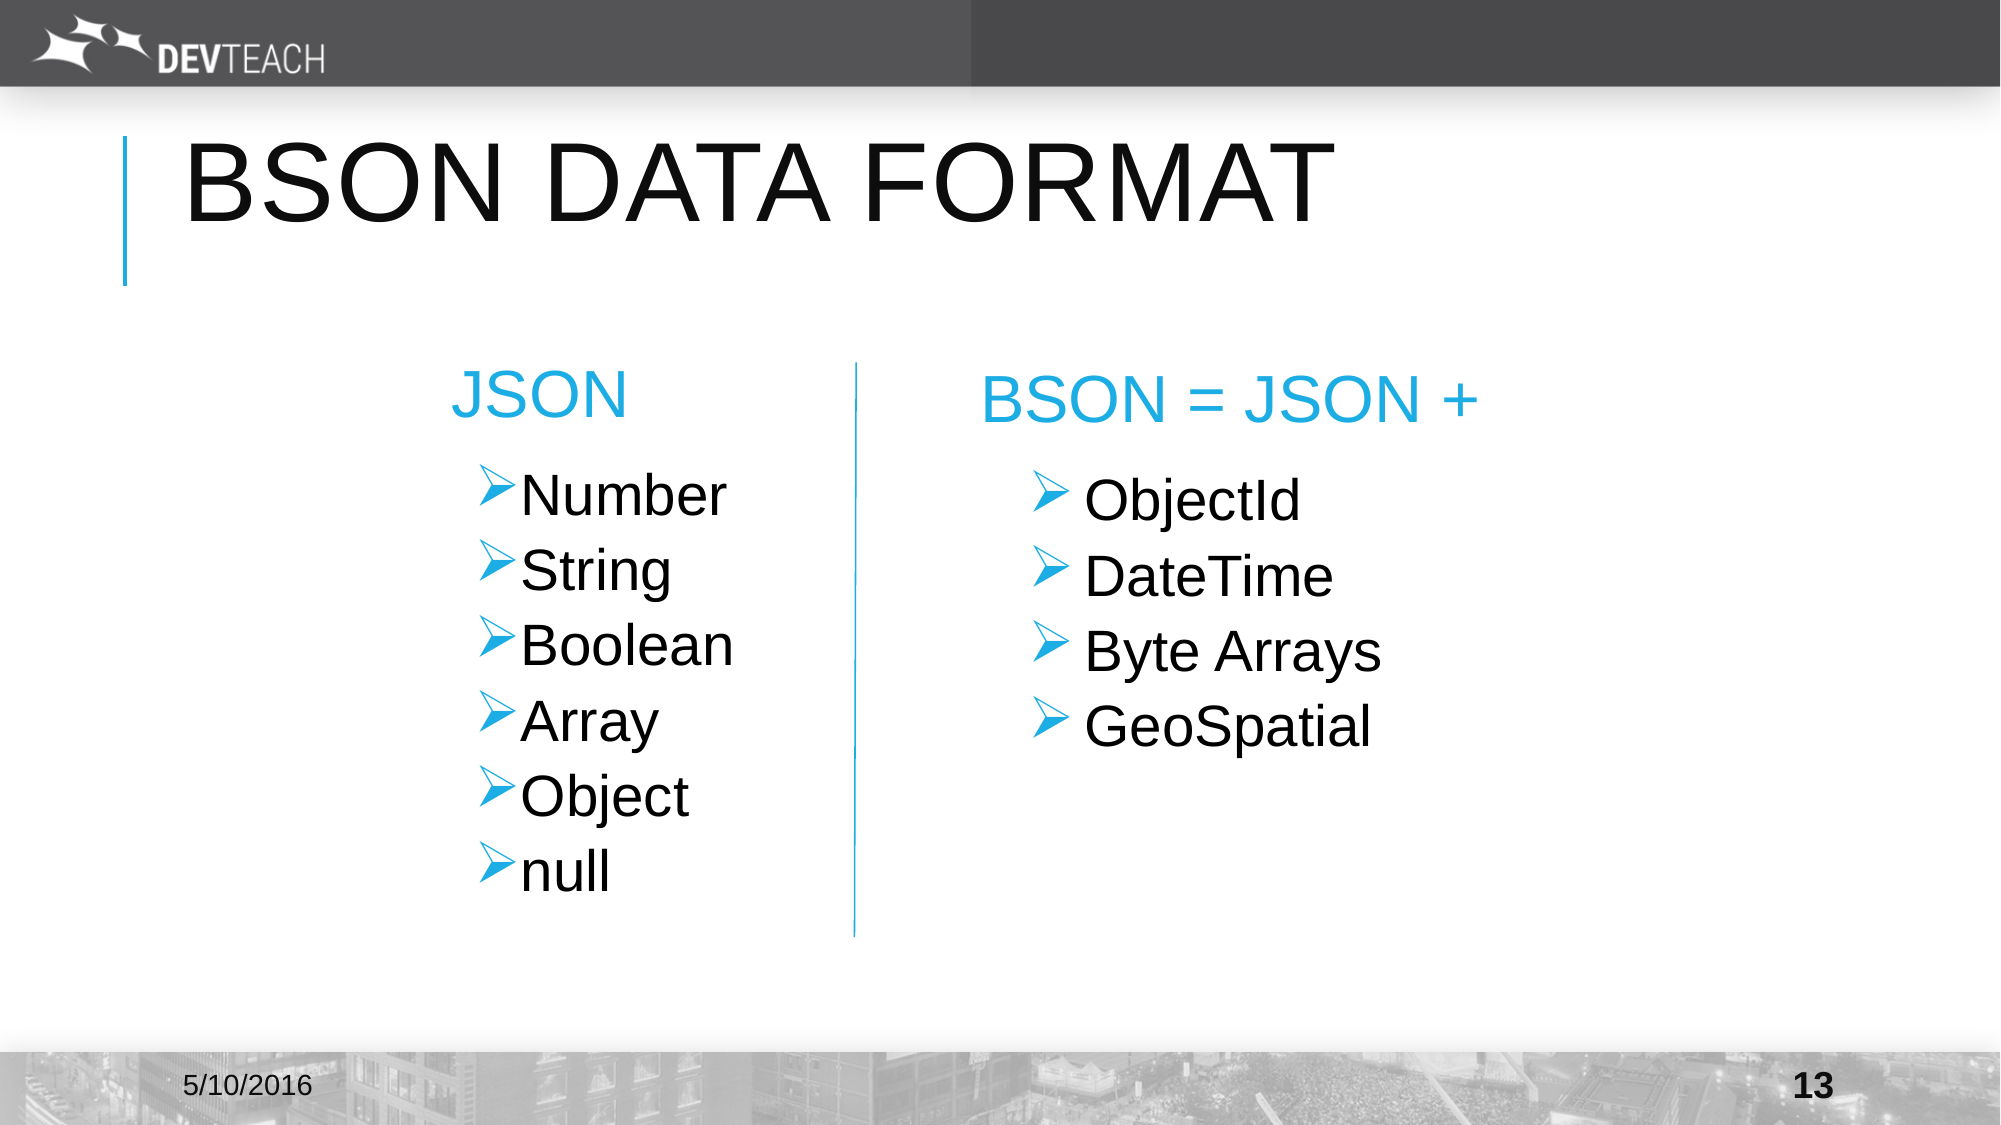

# BSON DATA FORMAT
JSON
BSON = JSON +
Number
String
Boolean
Array
Object
null

ObjectId
DateTime
Byte Arrays
GeoSpatial

5/10/2016
13